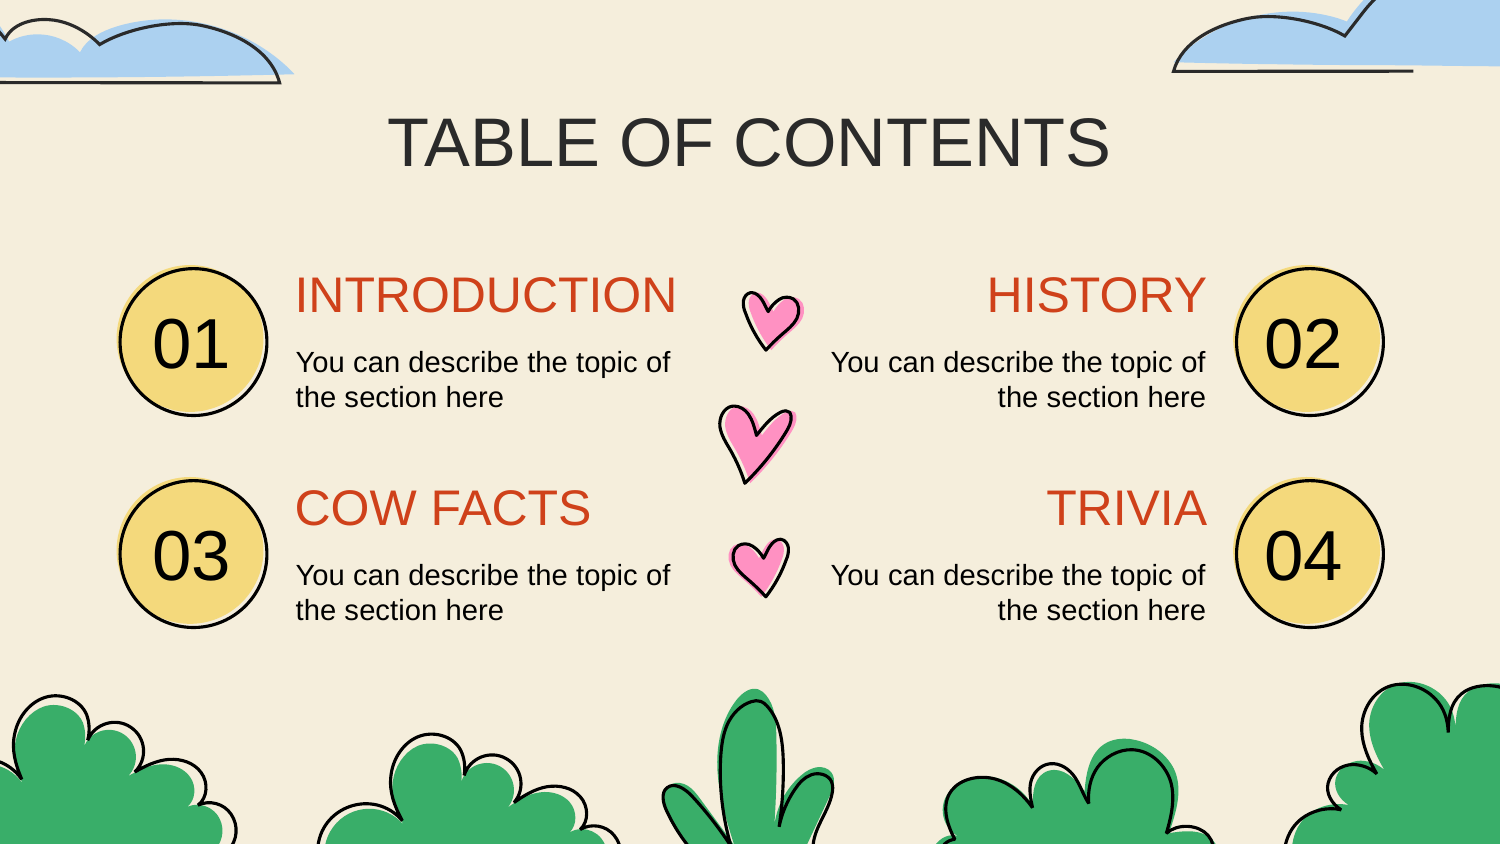

TABLE OF CONTENTS
INTRODUCTION
HISTORY

# 01
02
You can describe the topic of the section here
You can describe the topic of the section here

COW FACTS
TRIVIA

03
04

You can describe the topic of the section here
You can describe the topic of the section here